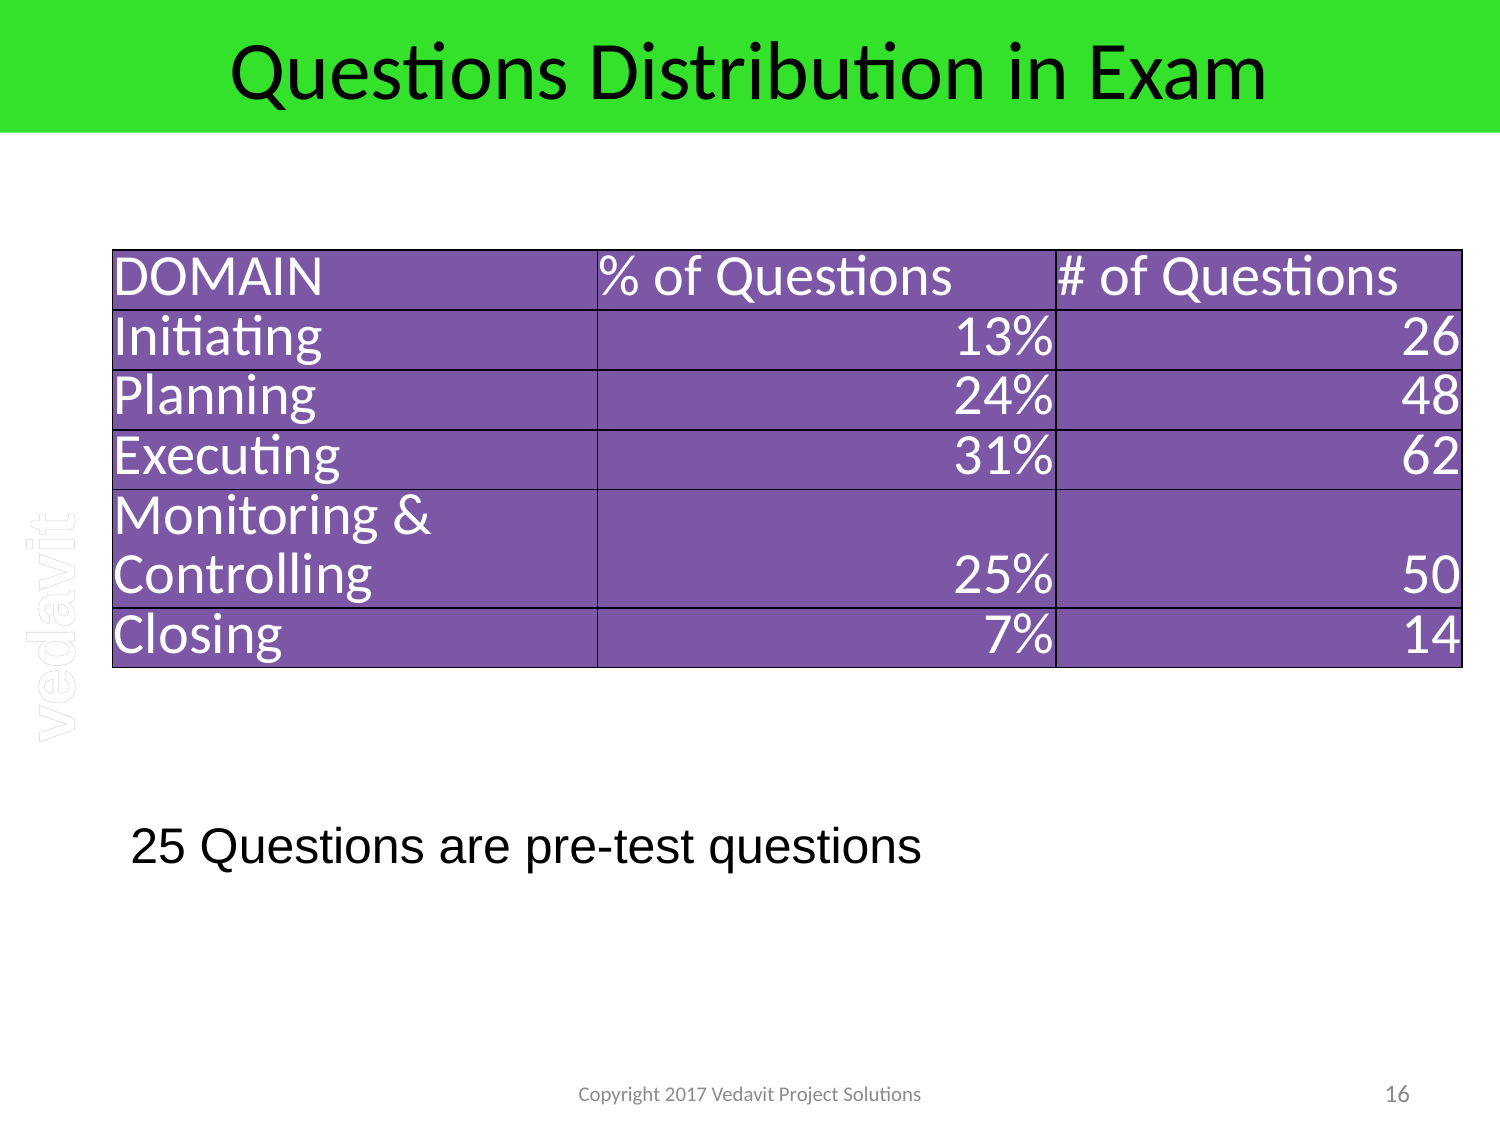

# Questions Distribution in Exam
| DOMAIN | % of Questions | # of Questions |
| --- | --- | --- |
| Initiating | 13% | 26 |
| Planning | 24% | 48 |
| Executing | 31% | 62 |
| Monitoring & Controlling | 25% | 50 |
| Closing | 7% | 14 |
25 Questions are pre-test questions
Copyright 2017 Vedavit Project Solutions
16